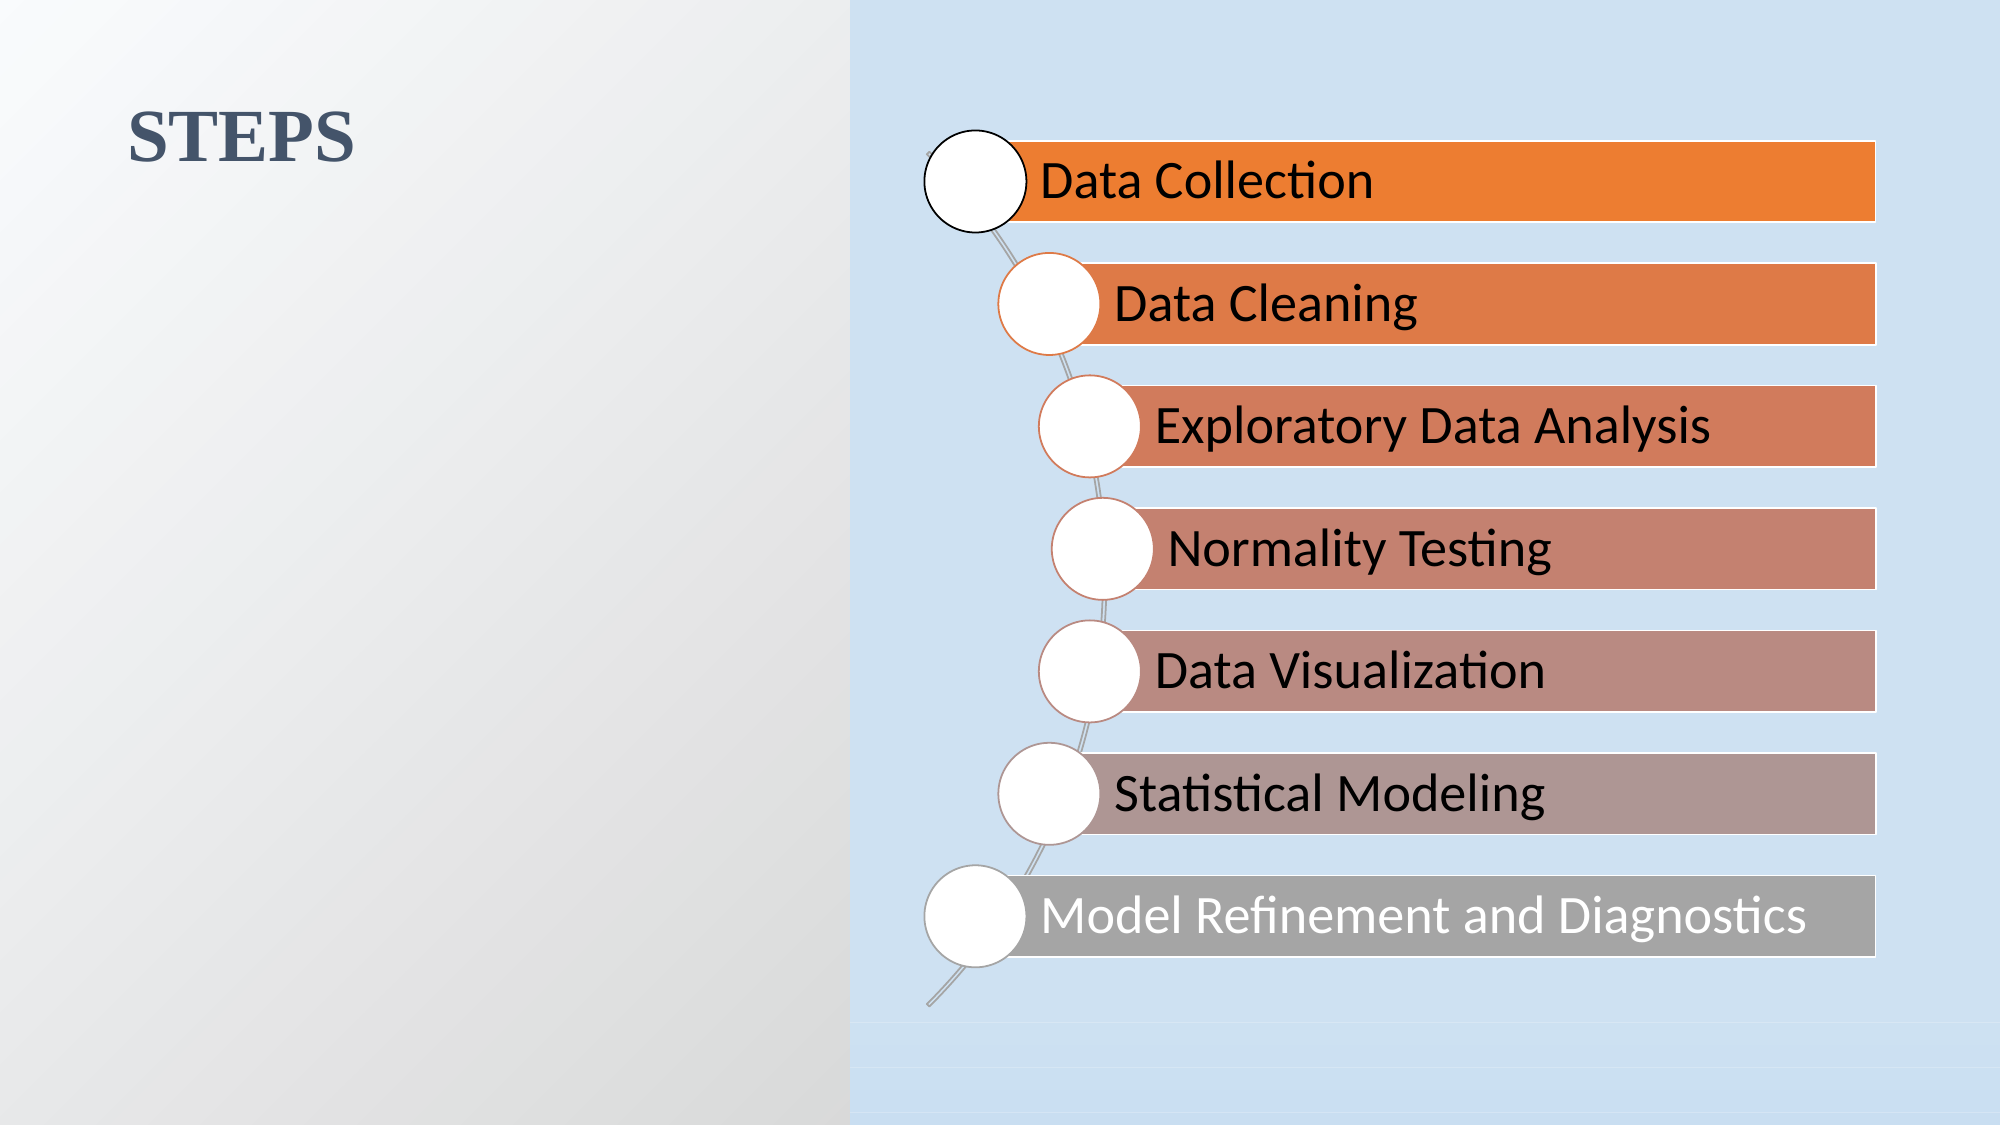

Data Collection
Data Cleaning
Exploratory Data Analysis
Normality Testing
Data Visualization
Statistical Modeling
Model Refinement and Diagnostics
# Steps